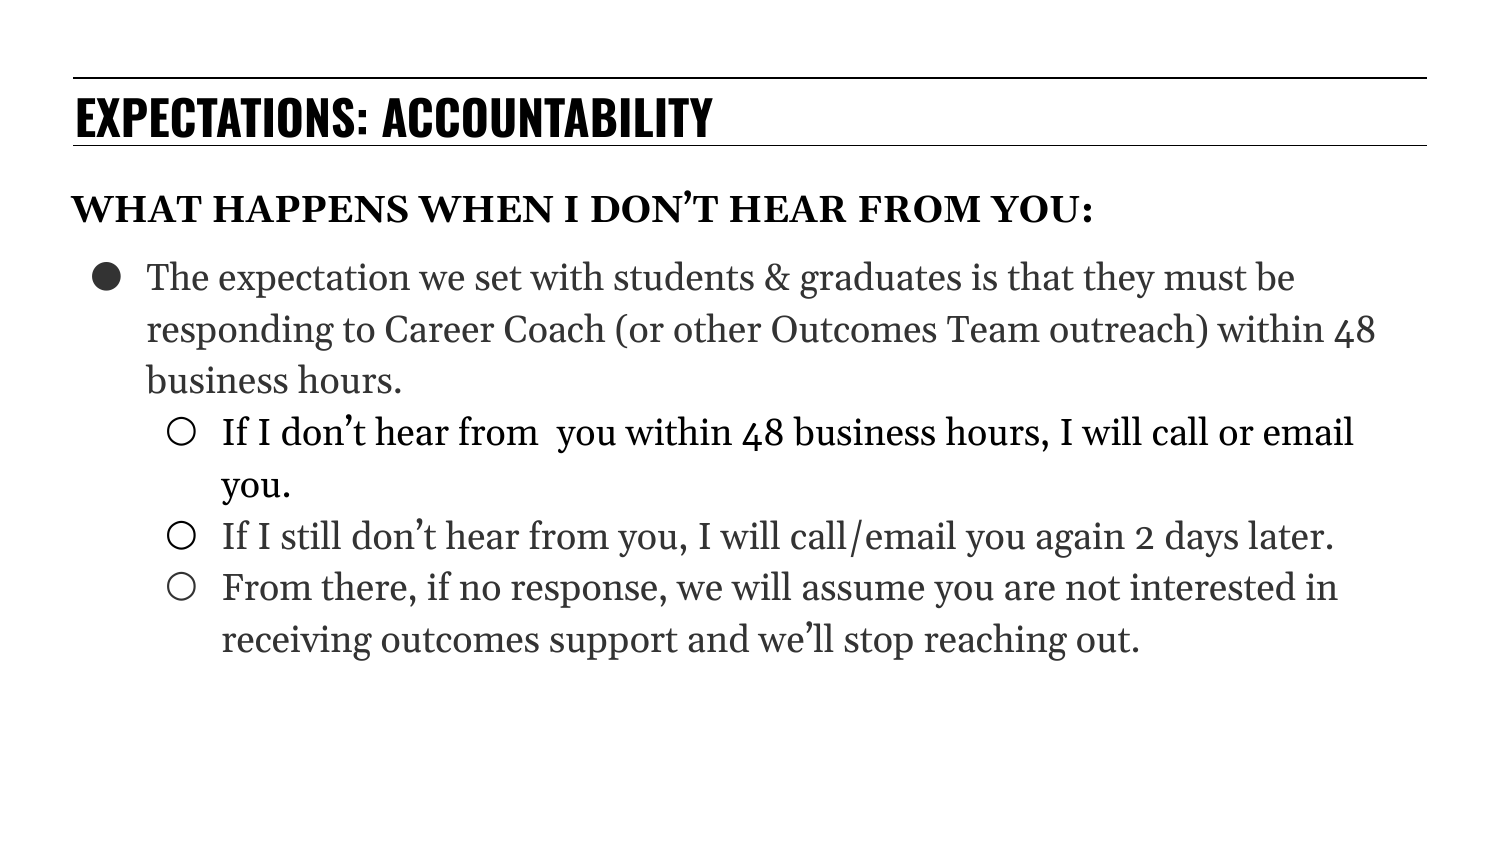

EXPECTATIONS: ACCOUNTABILITY

WHAT HAPPENS WHEN I DON’T HEAR FROM YOU:
The expectation we set with students & graduates is that they must be responding to Career Coach (or other Outcomes Team outreach) within 48 business hours.
If I don’t hear from  you within 48 business hours, I will call or email you.
If I still don’t hear from you, I will call/email you again 2 days later.
From there, if no response, we will assume you are not interested in receiving outcomes support and we’ll stop reaching out.